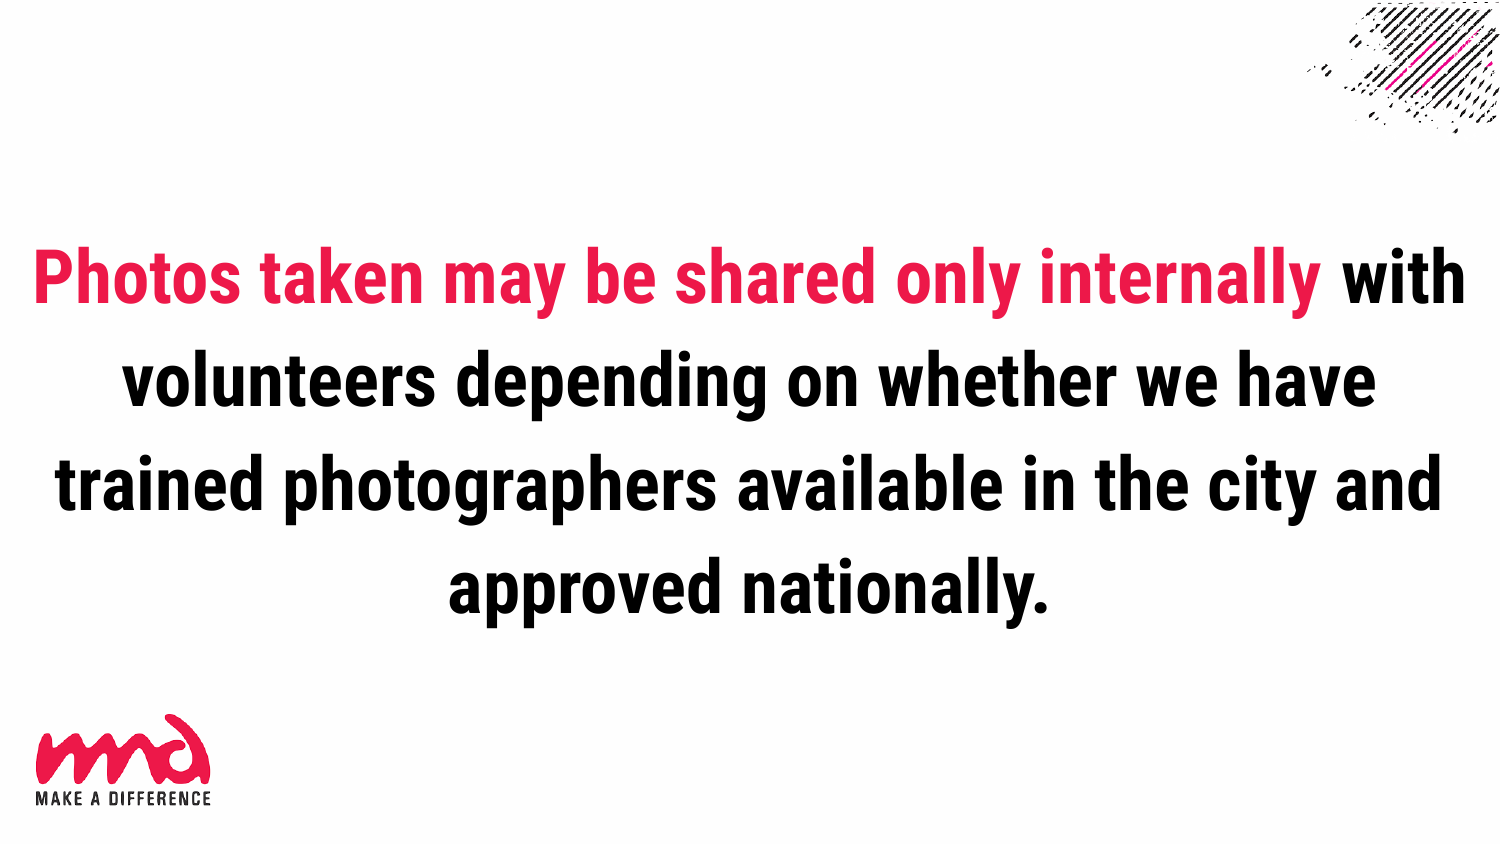

Photos taken may be shared only internally with volunteers depending on whether we have trained photographers available in the city and approved nationally.